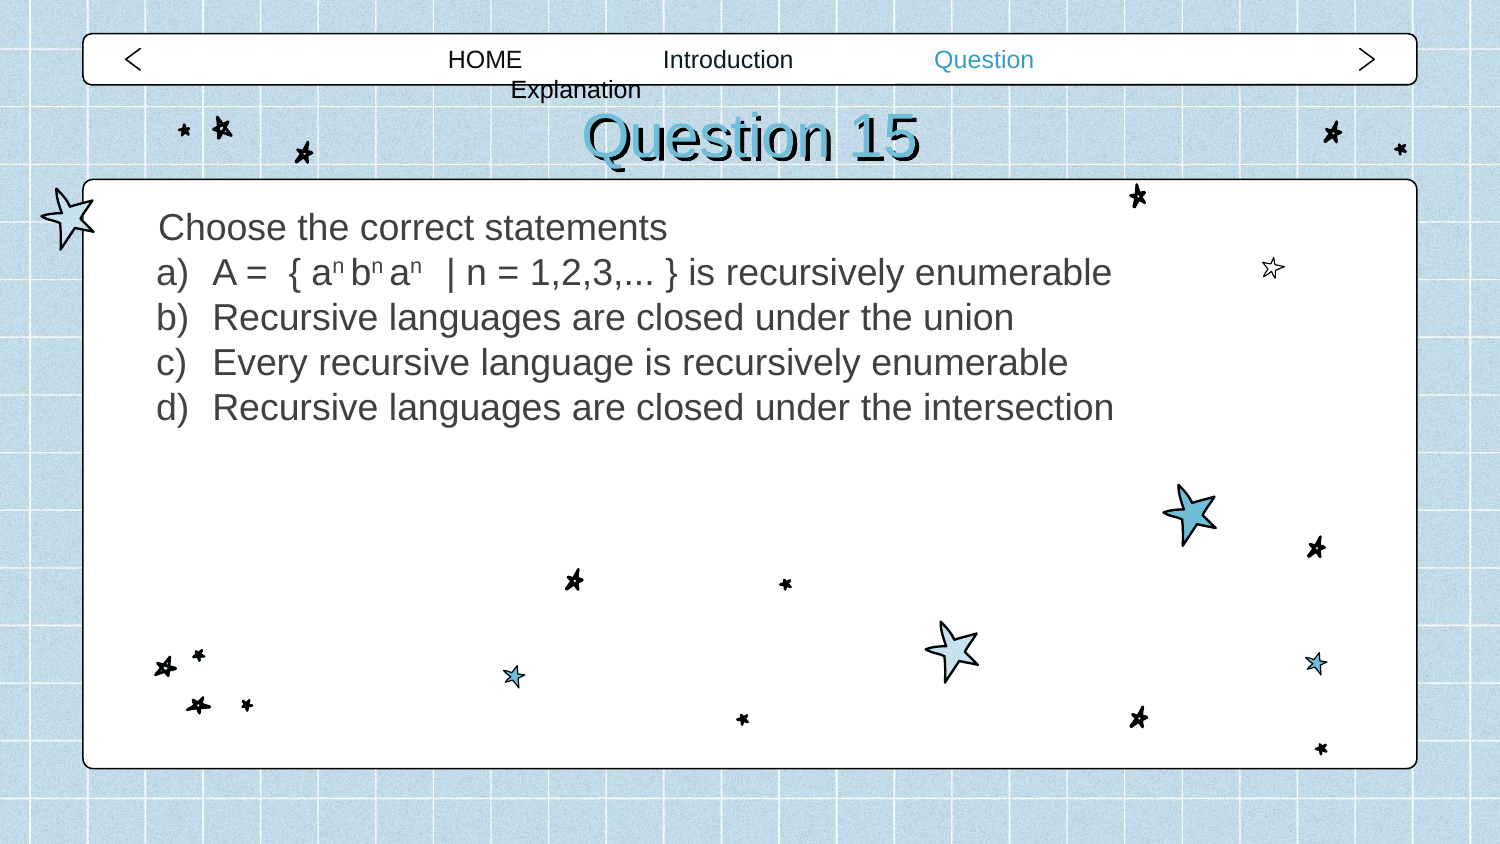

HOME                    Introduction                    Question                    Explanation

# Question 15

Choose the correct statements
A =  { an bn an    | n = 1,2,3,... } is recursively enumerable
Recursive languages are closed under the union
Every recursive language is recursively enumerable
Recursive languages are closed under the intersection